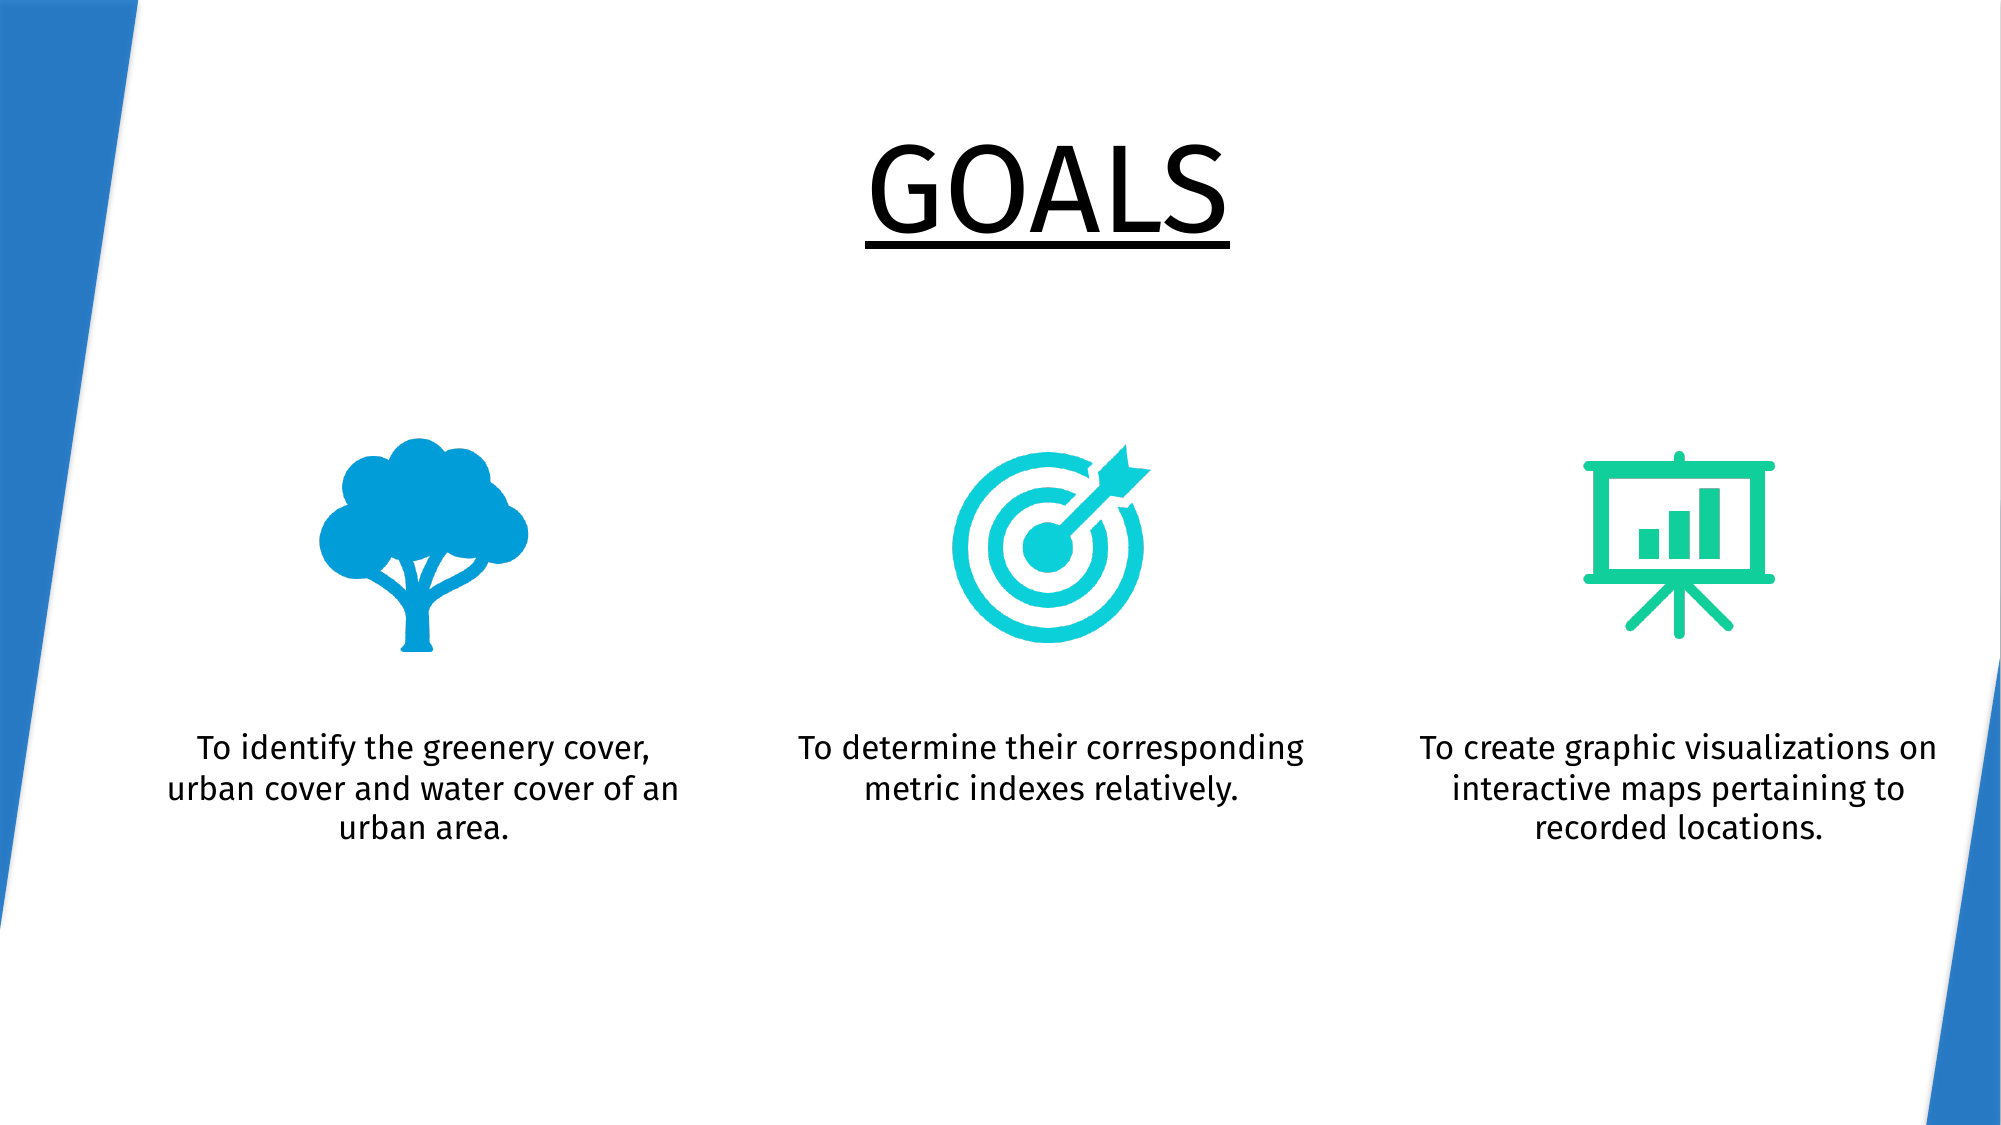

# GOALS
To identify the greenery cover, urban cover and water cover of an urban area.
To determine their corresponding metric indexes relatively.
To create graphic visualizations on interactive maps pertaining to recorded locations.